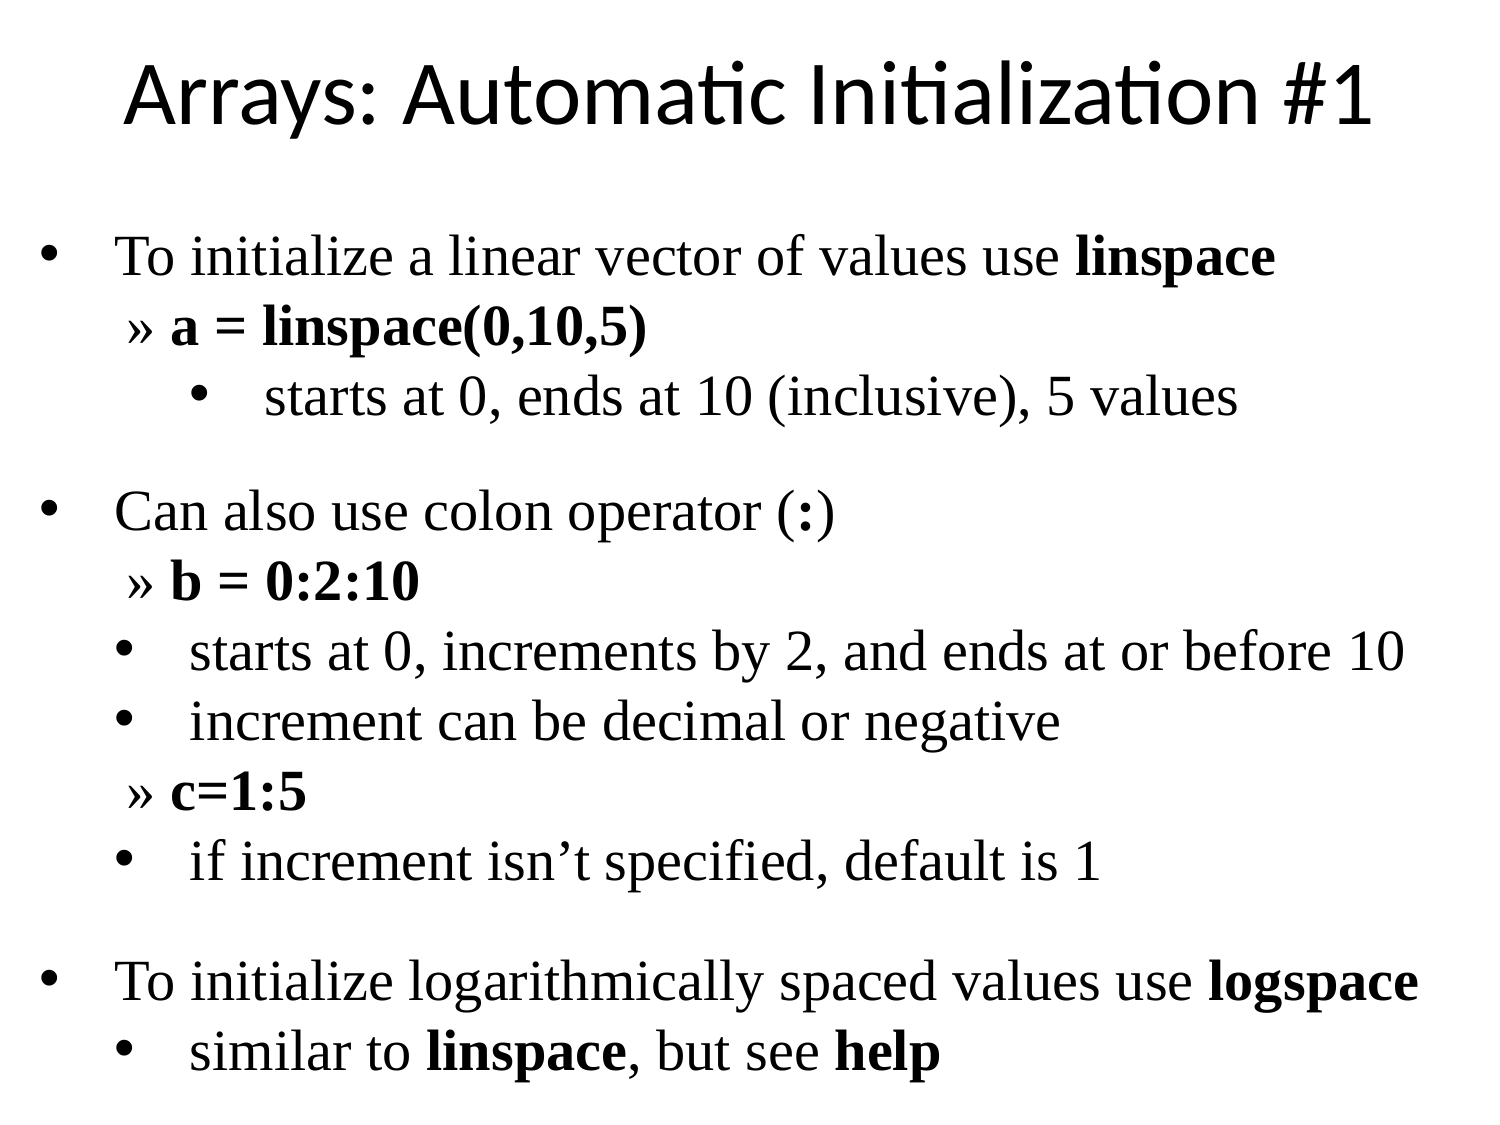

# Arrays: Automatic Initialization #1
To initialize a linear vector of values use linspace
      » a = linspace(0,10,5)
starts at 0, ends at 10 (inclusive), 5 values

Can also use colon operator (:)
      » b = 0:2:10
starts at 0, increments by 2, and ends at or before 10
increment can be decimal or negative
      » c=1:5
if increment isn’t specified, default is 1

To initialize logarithmically spaced values use logspace
similar to linspace, but see help